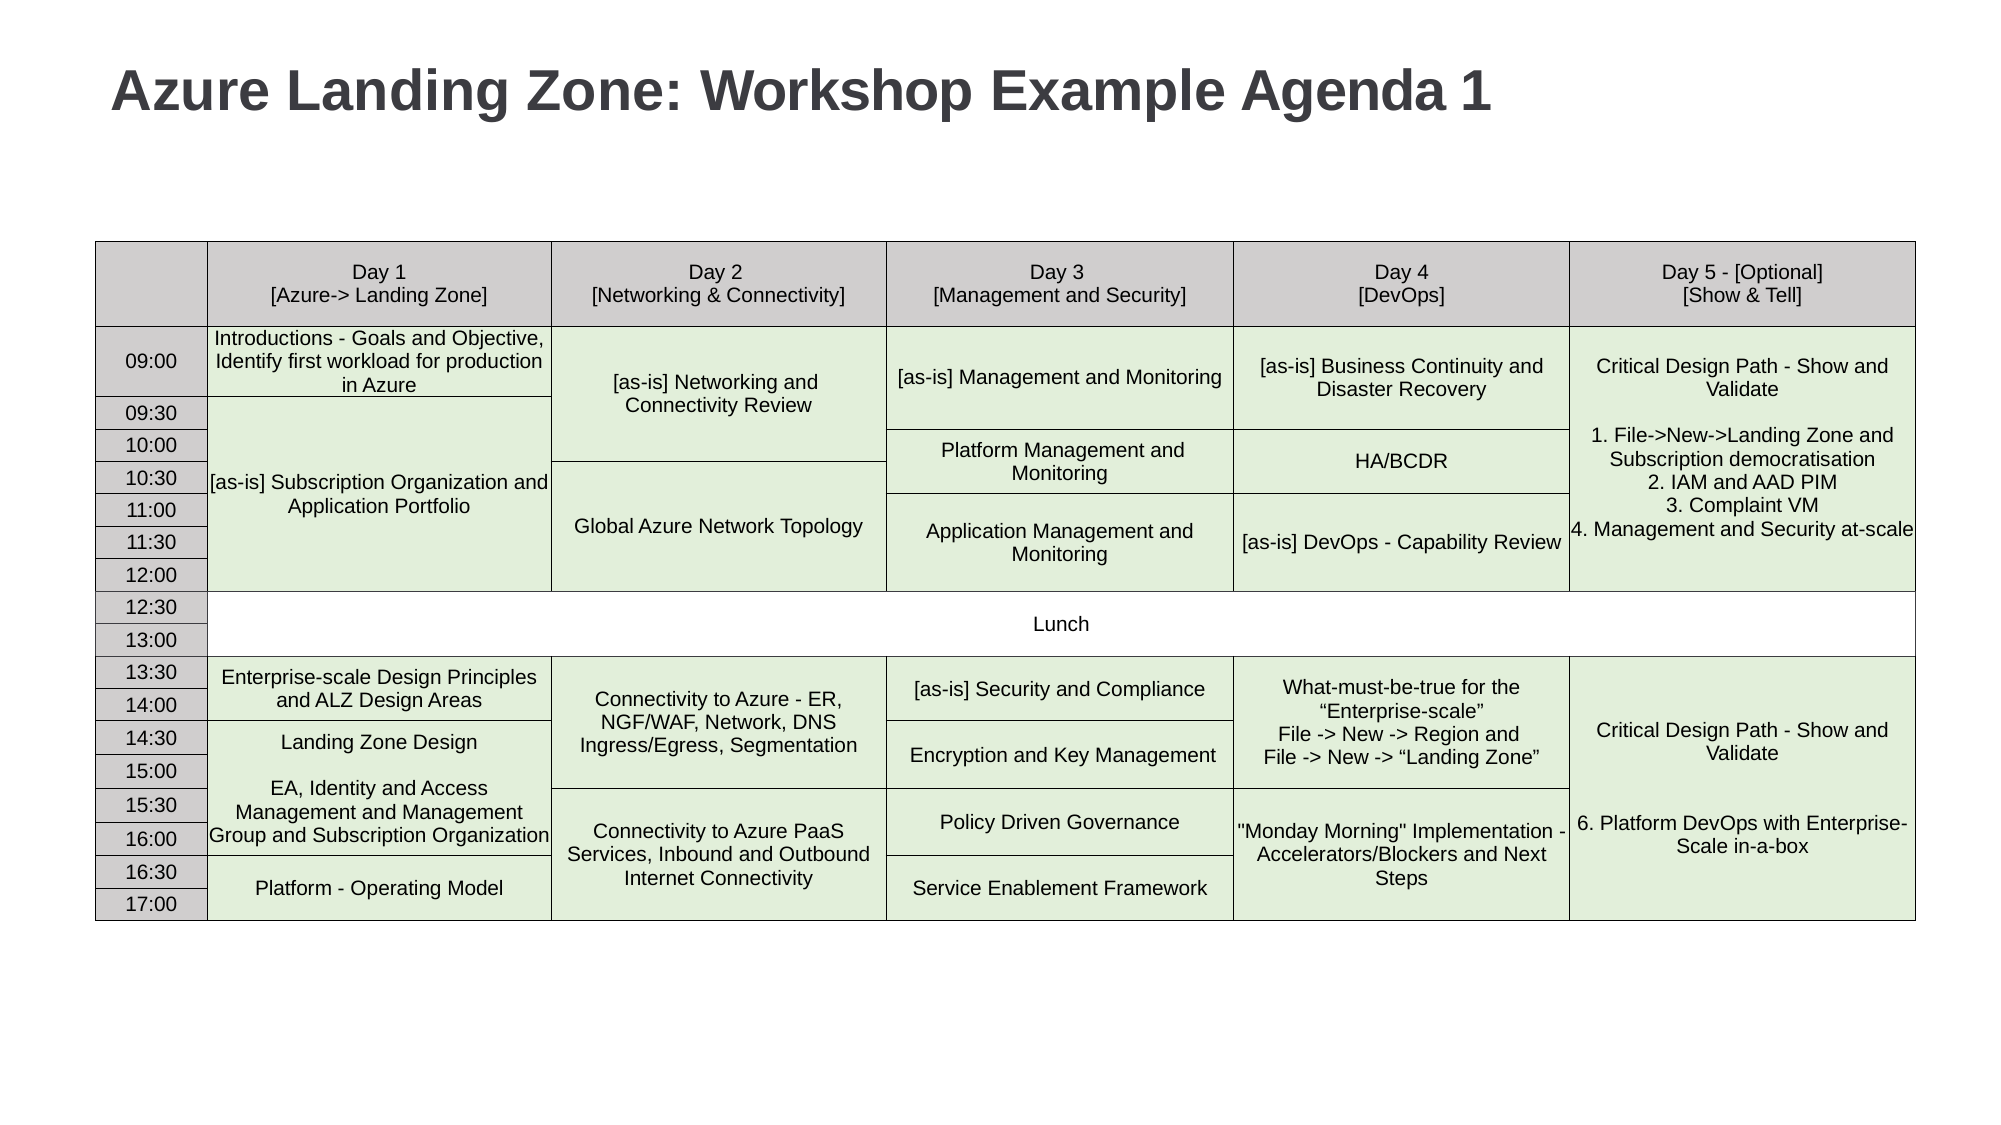

# Azure Landing Zone: Workshop Example Agenda 1
|  | Day 1 [Azure-> Landing Zone] | Day 2 [Networking & Connectivity] | Day 3 [Management and Security] | Day 4 [DevOps] | Day 5 - [Optional] [Show & Tell] |
| --- | --- | --- | --- | --- | --- |
| 09:00 | Introductions - Goals and Objective, Identify first workload for production in Azure | [as-is] Networking and Connectivity Review | [as-is] Management and Monitoring | [as-is] Business Continuity and Disaster Recovery | Critical Design Path - Show and Validate 1. File->New->Landing Zone and Subscription democratisation 2. IAM and AAD PIM 3. Complaint VM 4. Management and Security at-scale |
| 09:30 | [as-is] Subscription Organization and Application Portfolio |  |  |  |  |
| 10:00 |  |  | Platform Management and Monitoring | HA/BCDR |  |
| 10:30 |  | Global Azure Network Topology |  |  |  |
| 11:00 |  |  | Application Management and Monitoring | [as-is] DevOps - Capability Review |  |
| 11:30 |  |  |  |  |  |
| 12:00 |  |  |  |  |  |
| 12:30 | Lunch |  |  |  |  |
| 13:00 |  |  |  |  |  |
| 13:30 | Enterprise-scale Design Principles and ALZ Design Areas | Connectivity to Azure - ER, NGF/WAF, Network, DNS Ingress/Egress, Segmentation | [as-is] Security and Compliance | What-must-be-true for the “Enterprise-scale” File -> New -> Region and File -> New -> “Landing Zone” | Critical Design Path - Show and Validate 6. Platform DevOps with Enterprise-Scale in-a-box |
| 14:00 |  |  |  |  |  |
| 14:30 | Landing Zone Design EA, Identity and Access Management and Management Group and Subscription Organization |  | Encryption and Key Management |  |  |
| 15:00 |  |  |  |  |  |
| 15:30 |  | Connectivity to Azure PaaS Services, Inbound and Outbound Internet Connectivity | Policy Driven Governance | "Monday Morning" Implementation - Accelerators/Blockers and Next Steps |  |
| 16:00 |  |  |  |  |  |
| 16:30 | Platform - Operating Model |  | Service Enablement Framework |  |  |
| 17:00 |  |  |  |  |  |